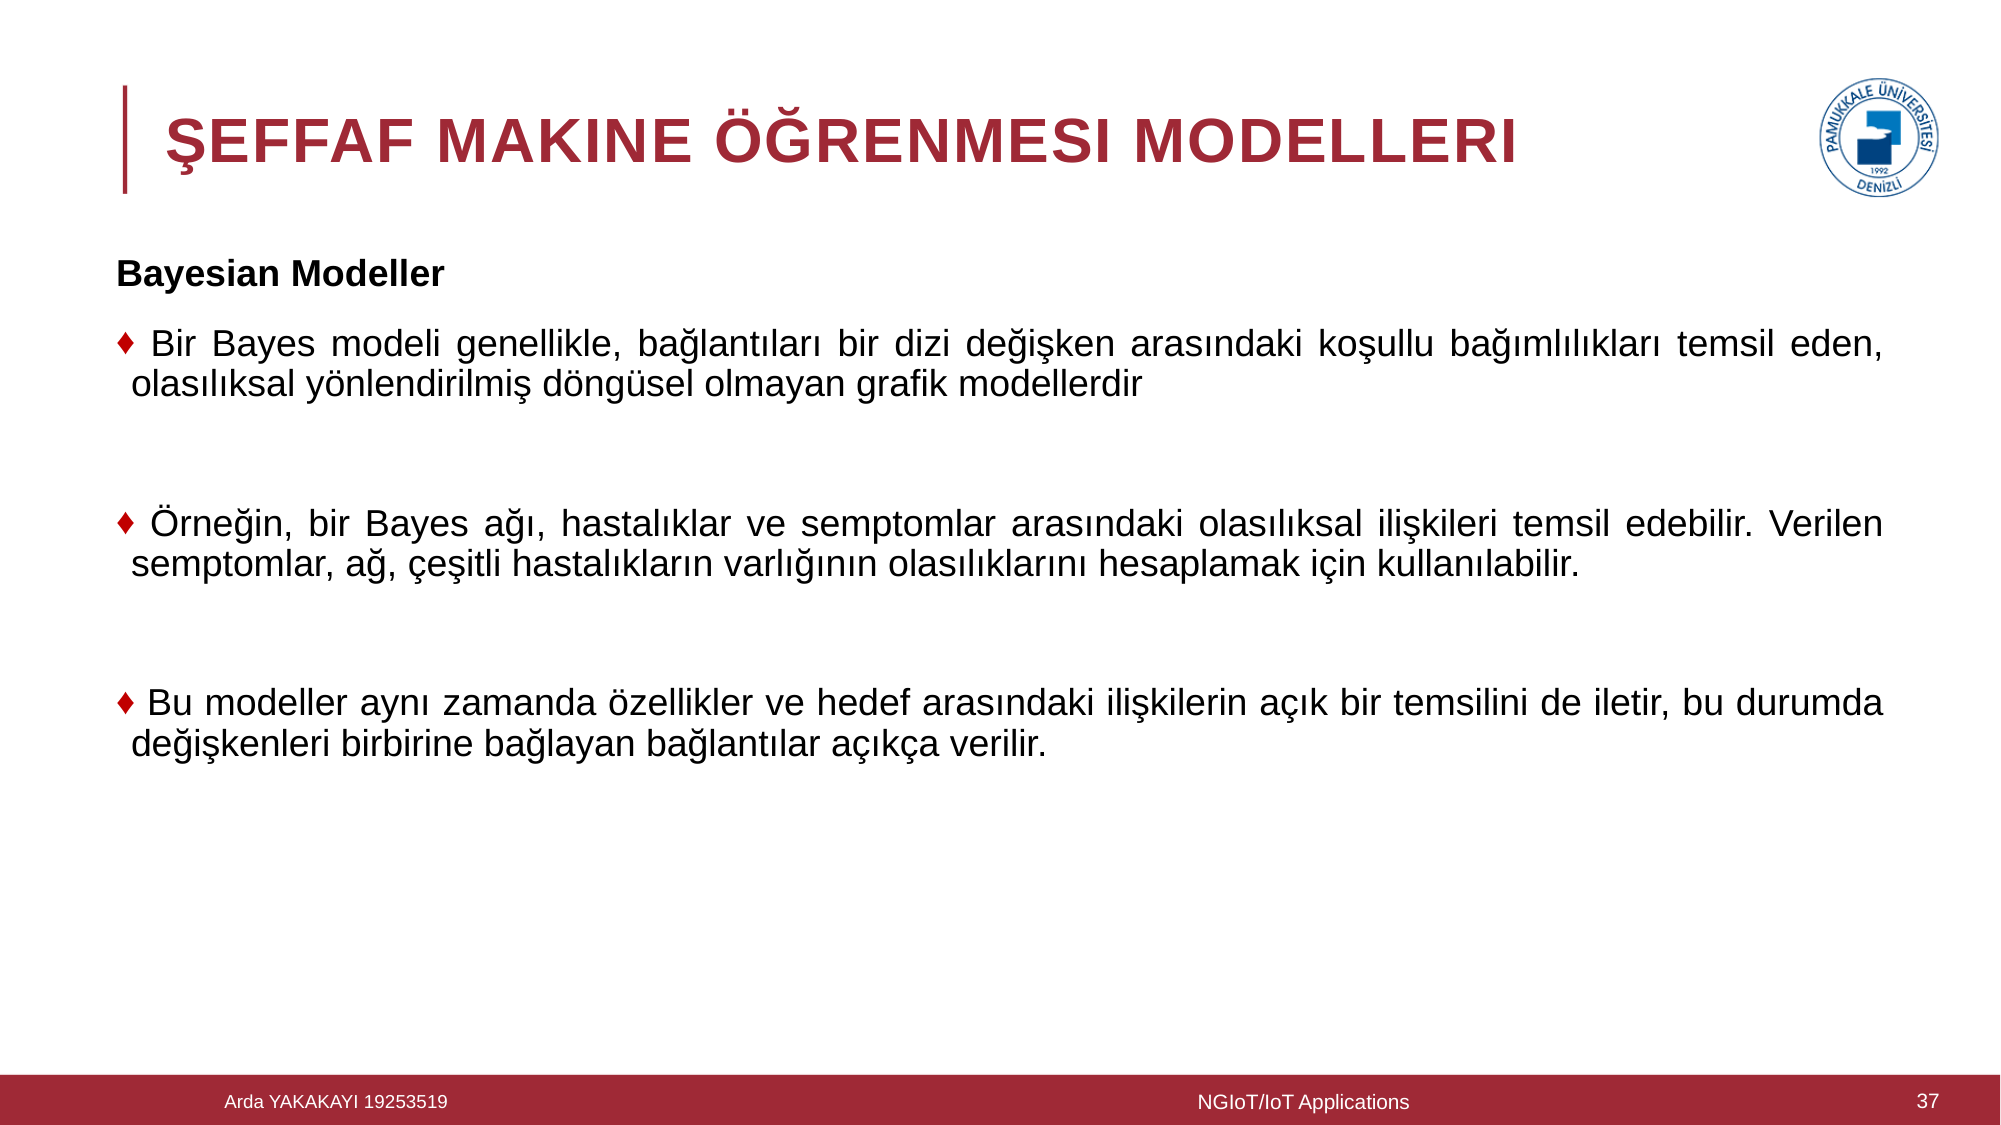

# Şeffaf Makine Öğrenmesi Modelleri
Bayesian Modeller
 Bir Bayes modeli genellikle, bağlantıları bir dizi değişken arasındaki koşullu bağımlılıkları temsil eden, olasılıksal yönlendirilmiş döngüsel olmayan grafik modellerdir

 Örneğin, bir Bayes ağı, hastalıklar ve semptomlar arasındaki olasılıksal ilişkileri temsil edebilir. Verilen semptomlar, ağ, çeşitli hastalıkların varlığının olasılıklarını hesaplamak için kullanılabilir.

 Bu modeller aynı zamanda özellikler ve hedef arasındaki ilişkilerin açık bir temsilini de iletir, bu durumda değişkenleri birbirine bağlayan bağlantılar açıkça verilir.

NGIoT/IoT Applications
37